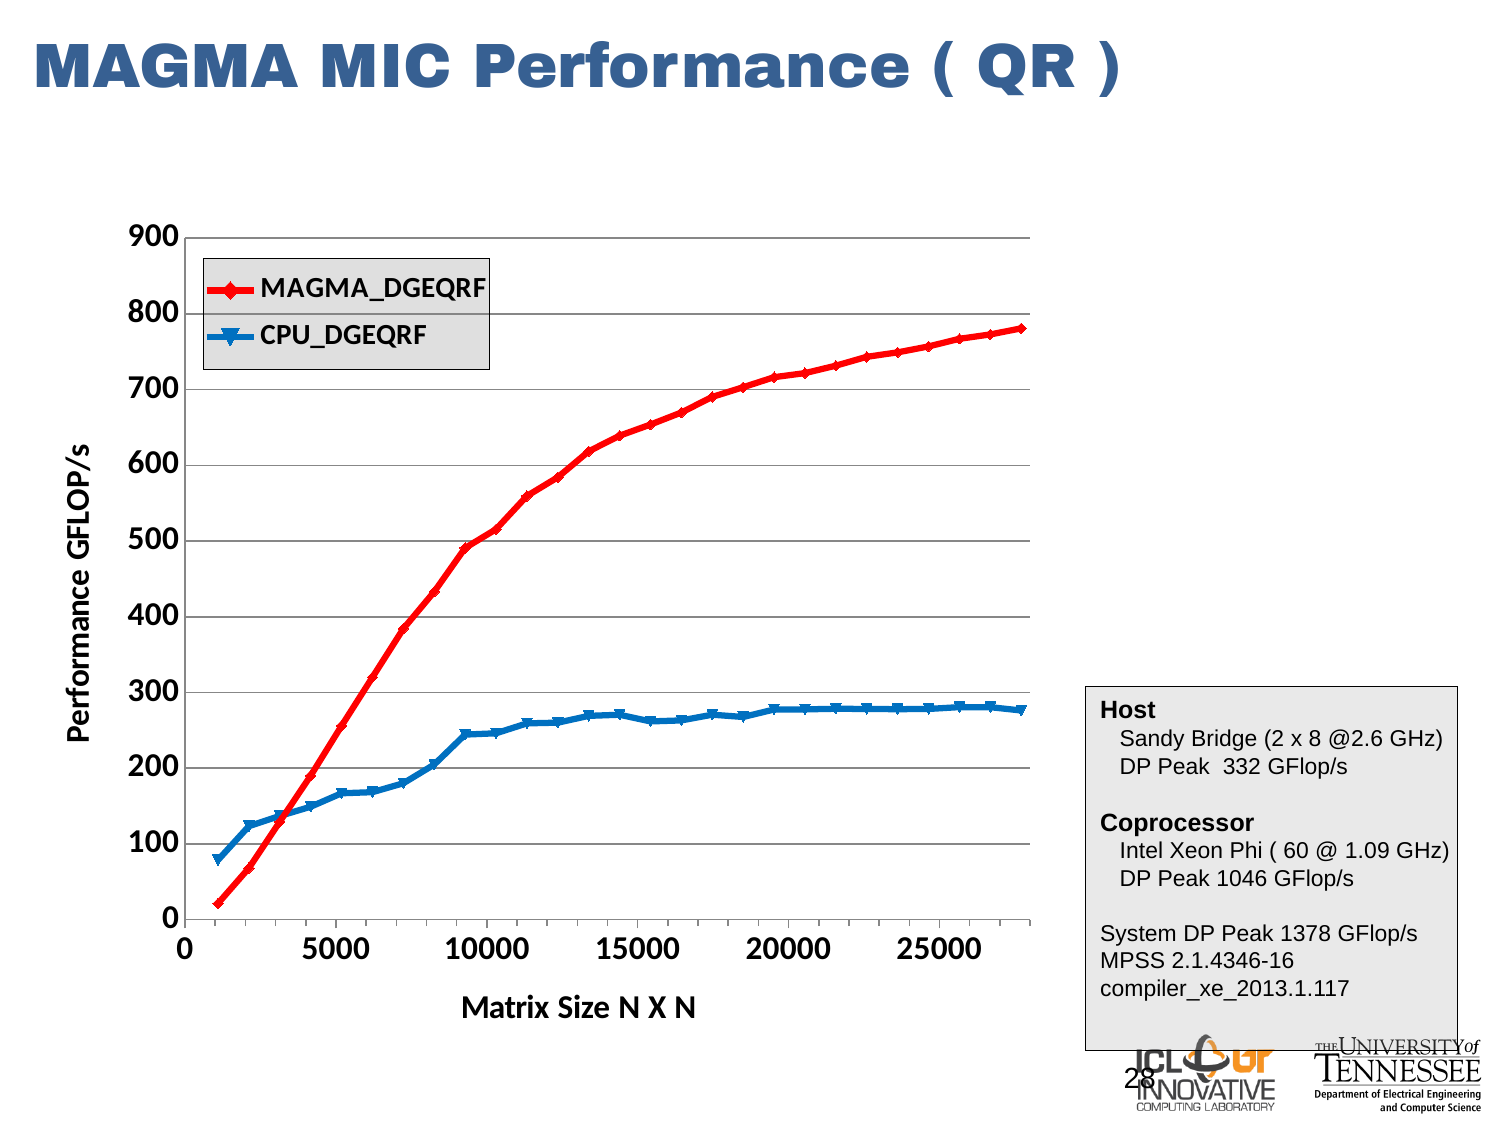

# MAGMA MIC Performance ( QR )

### Chart

| Category | MAGMA_DGEQRF | CPU_DGEQRF |
|---|---|---|
Host
   Sandy Bridge (2 x 8 @2.6 GHz)
   DP Peak  332 GFlop/s

Coprocessor
   Intel Xeon Phi ( 60 @ 1.09 GHz)
   DP Peak 1046 GFlop/s
System DP Peak 1378 GFlop/s
MPSS 2.1.4346-16
compiler_xe_2013.1.117
28